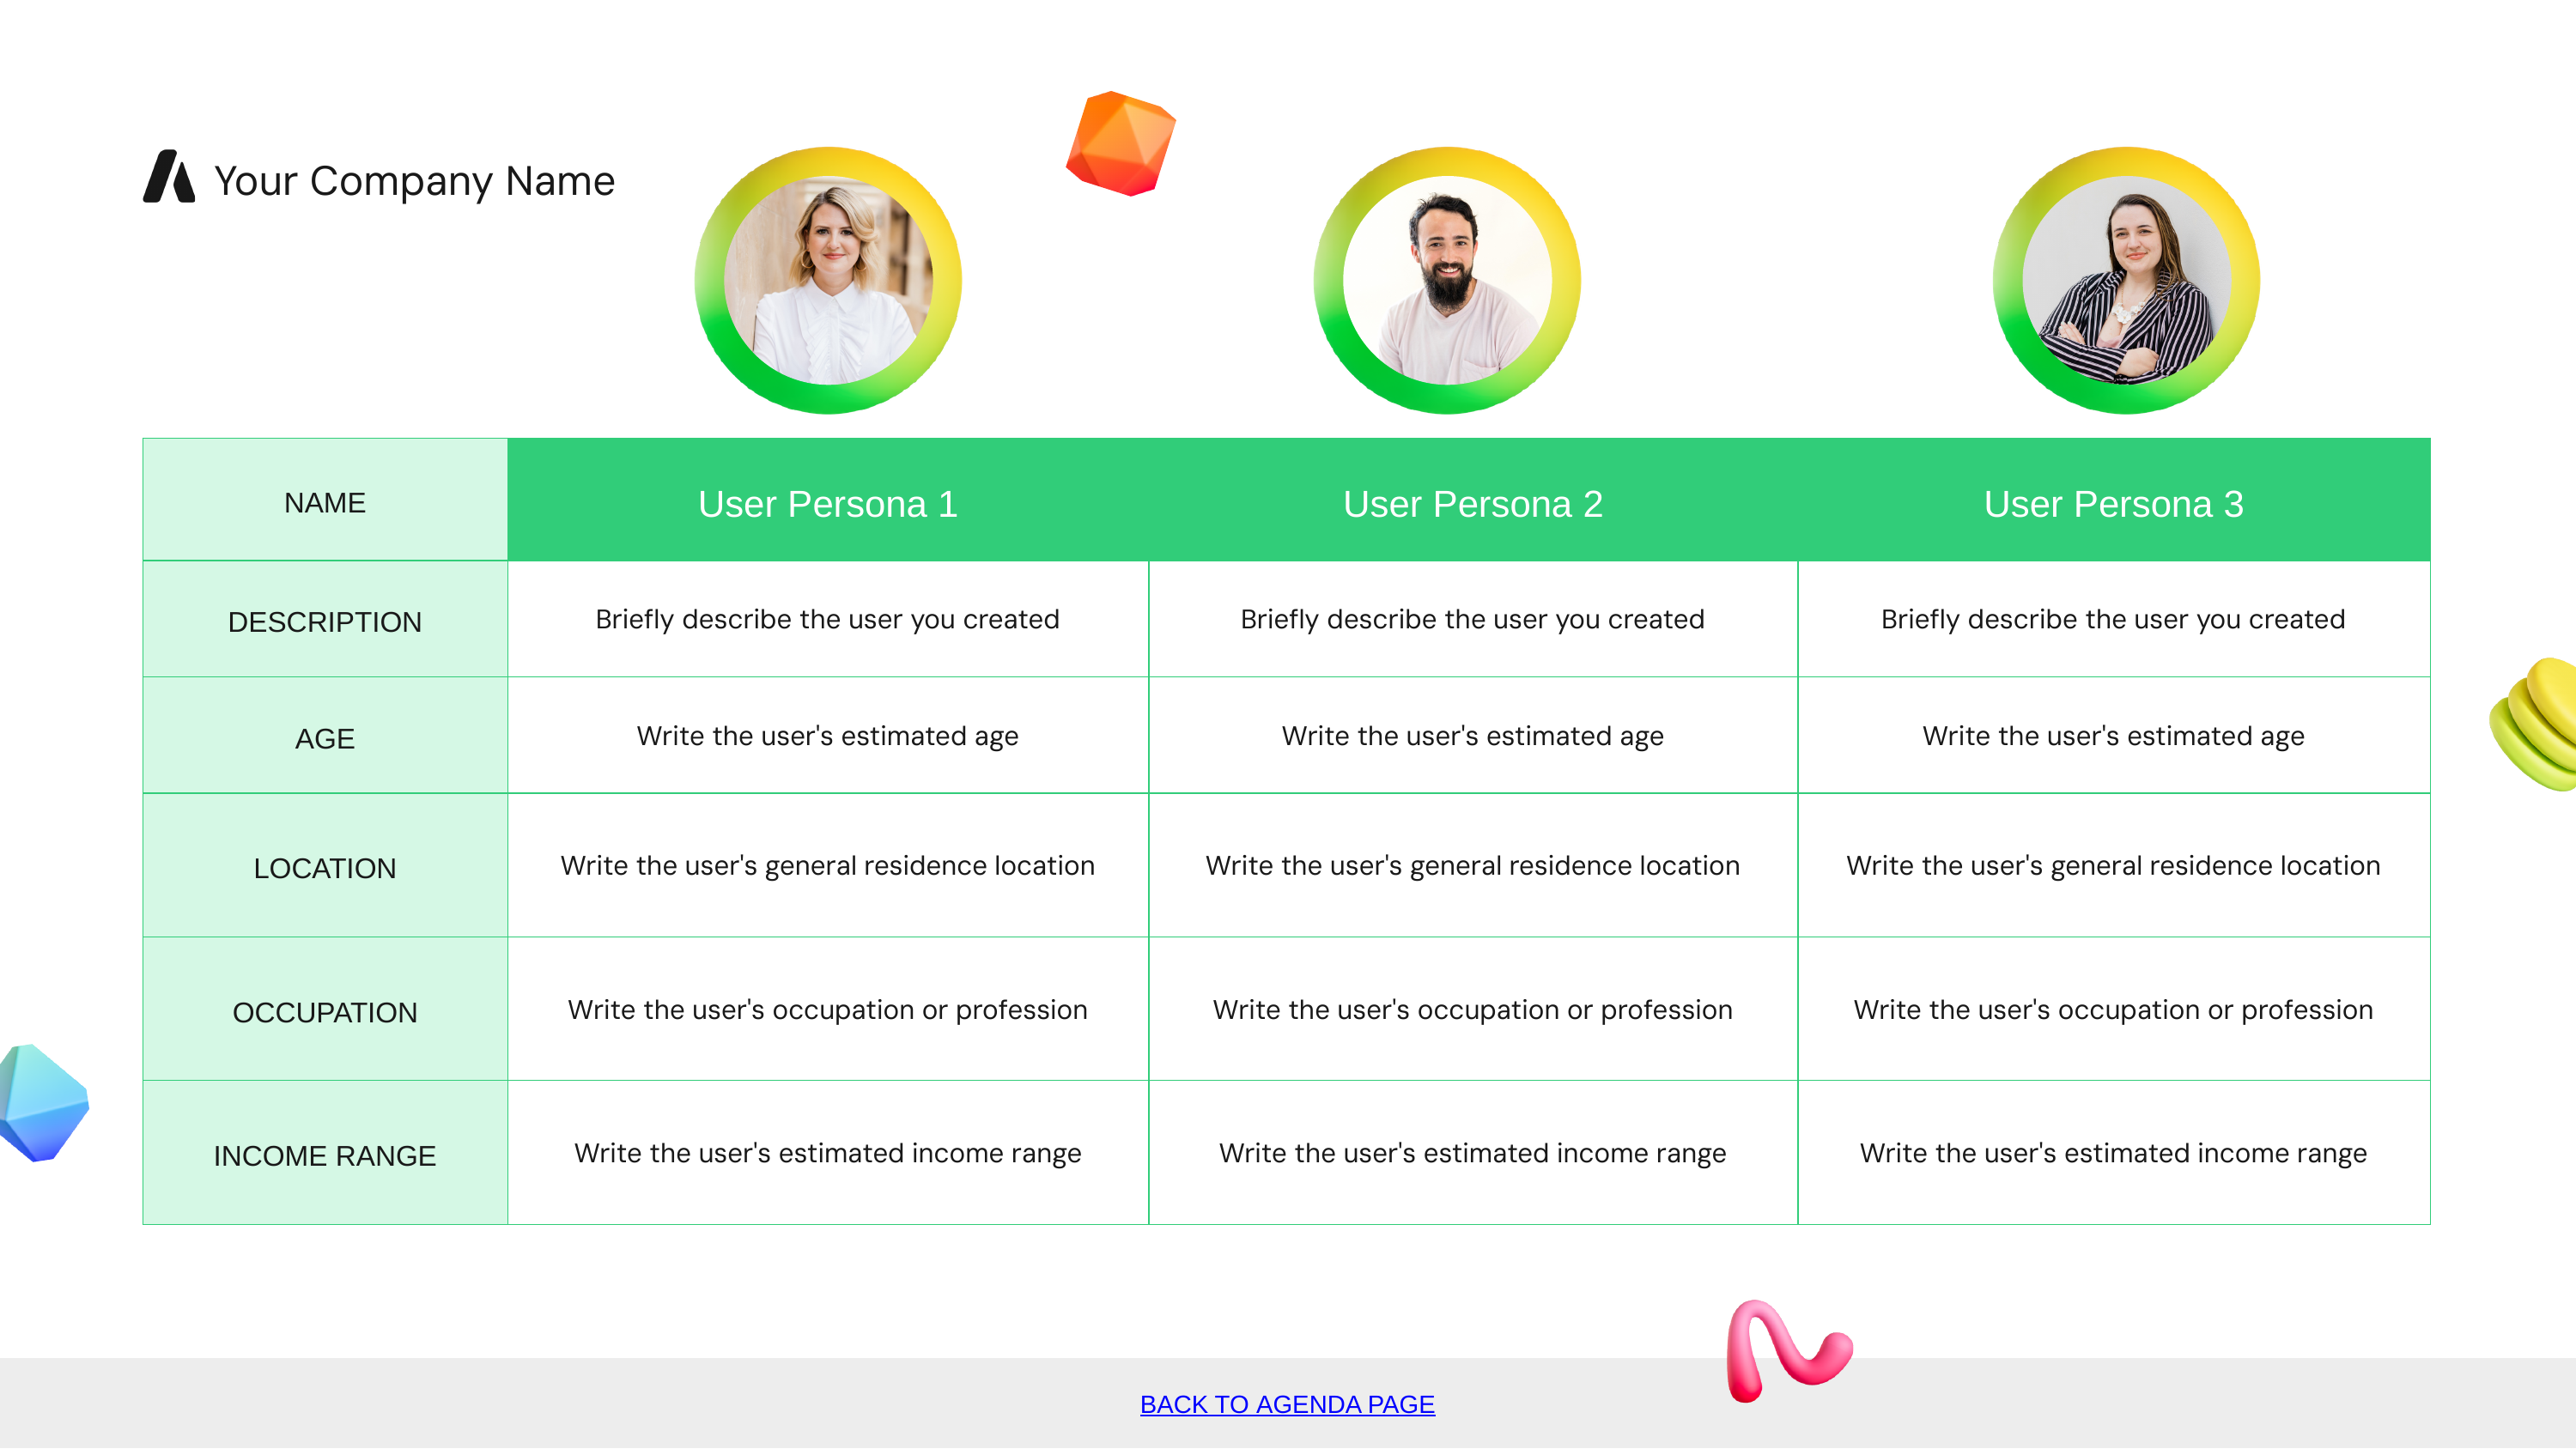

Your Company Name

| NAME | User Persona 1 | User Persona 2 | User Persona 3 |
| --- | --- | --- | --- |
| DESCRIPTION | Briefly describe the user you created | Briefly describe the user you created | Briefly describe the user you created |
| AGE | Write the user's estimated age | Write the user's estimated age | Write the user's estimated age |
| LOCATION | Write the user's general residence location | Write the user's general residence location | Write the user's general residence location |
| OCCUPATION | Write the user's occupation or profession | Write the user's occupation or profession | Write the user's occupation or profession |
| INCOME RANGE | Write the user's estimated income range | Write the user's estimated income range | Write the user's estimated income range |

BACK TO AGENDA PAGE